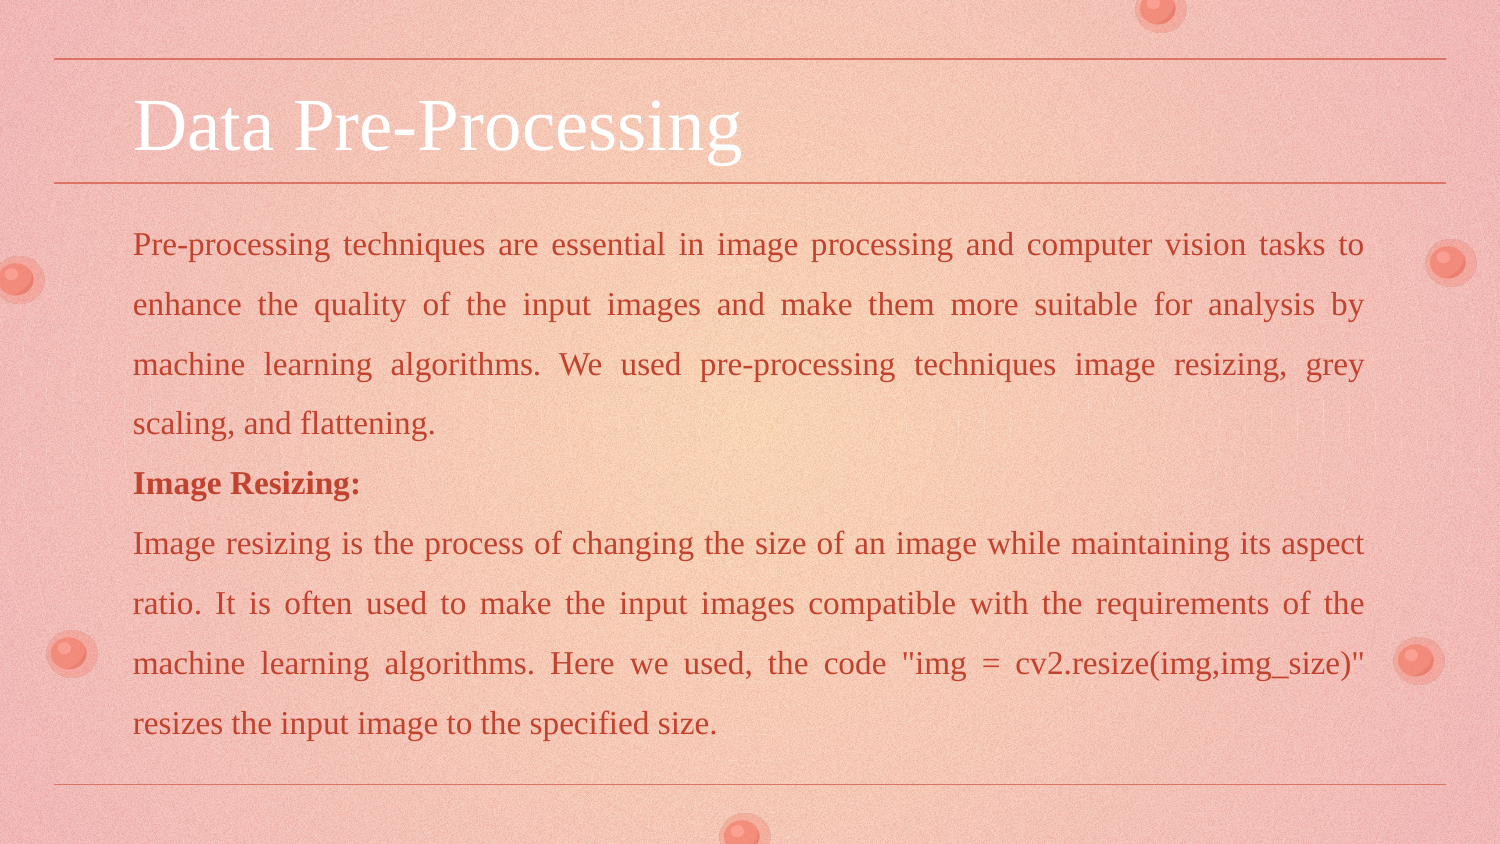

# Data Pre-Processing
Pre-processing techniques are essential in image processing and computer vision tasks to enhance the quality of the input images and make them more suitable for analysis by machine learning algorithms. We used pre-processing techniques image resizing, grey scaling, and flattening.
Image Resizing:
Image resizing is the process of changing the size of an image while maintaining its aspect ratio. It is often used to make the input images compatible with the requirements of the machine learning algorithms. Here we used, the code "img = cv2.resize(img,img_size)" resizes the input image to the specified size.